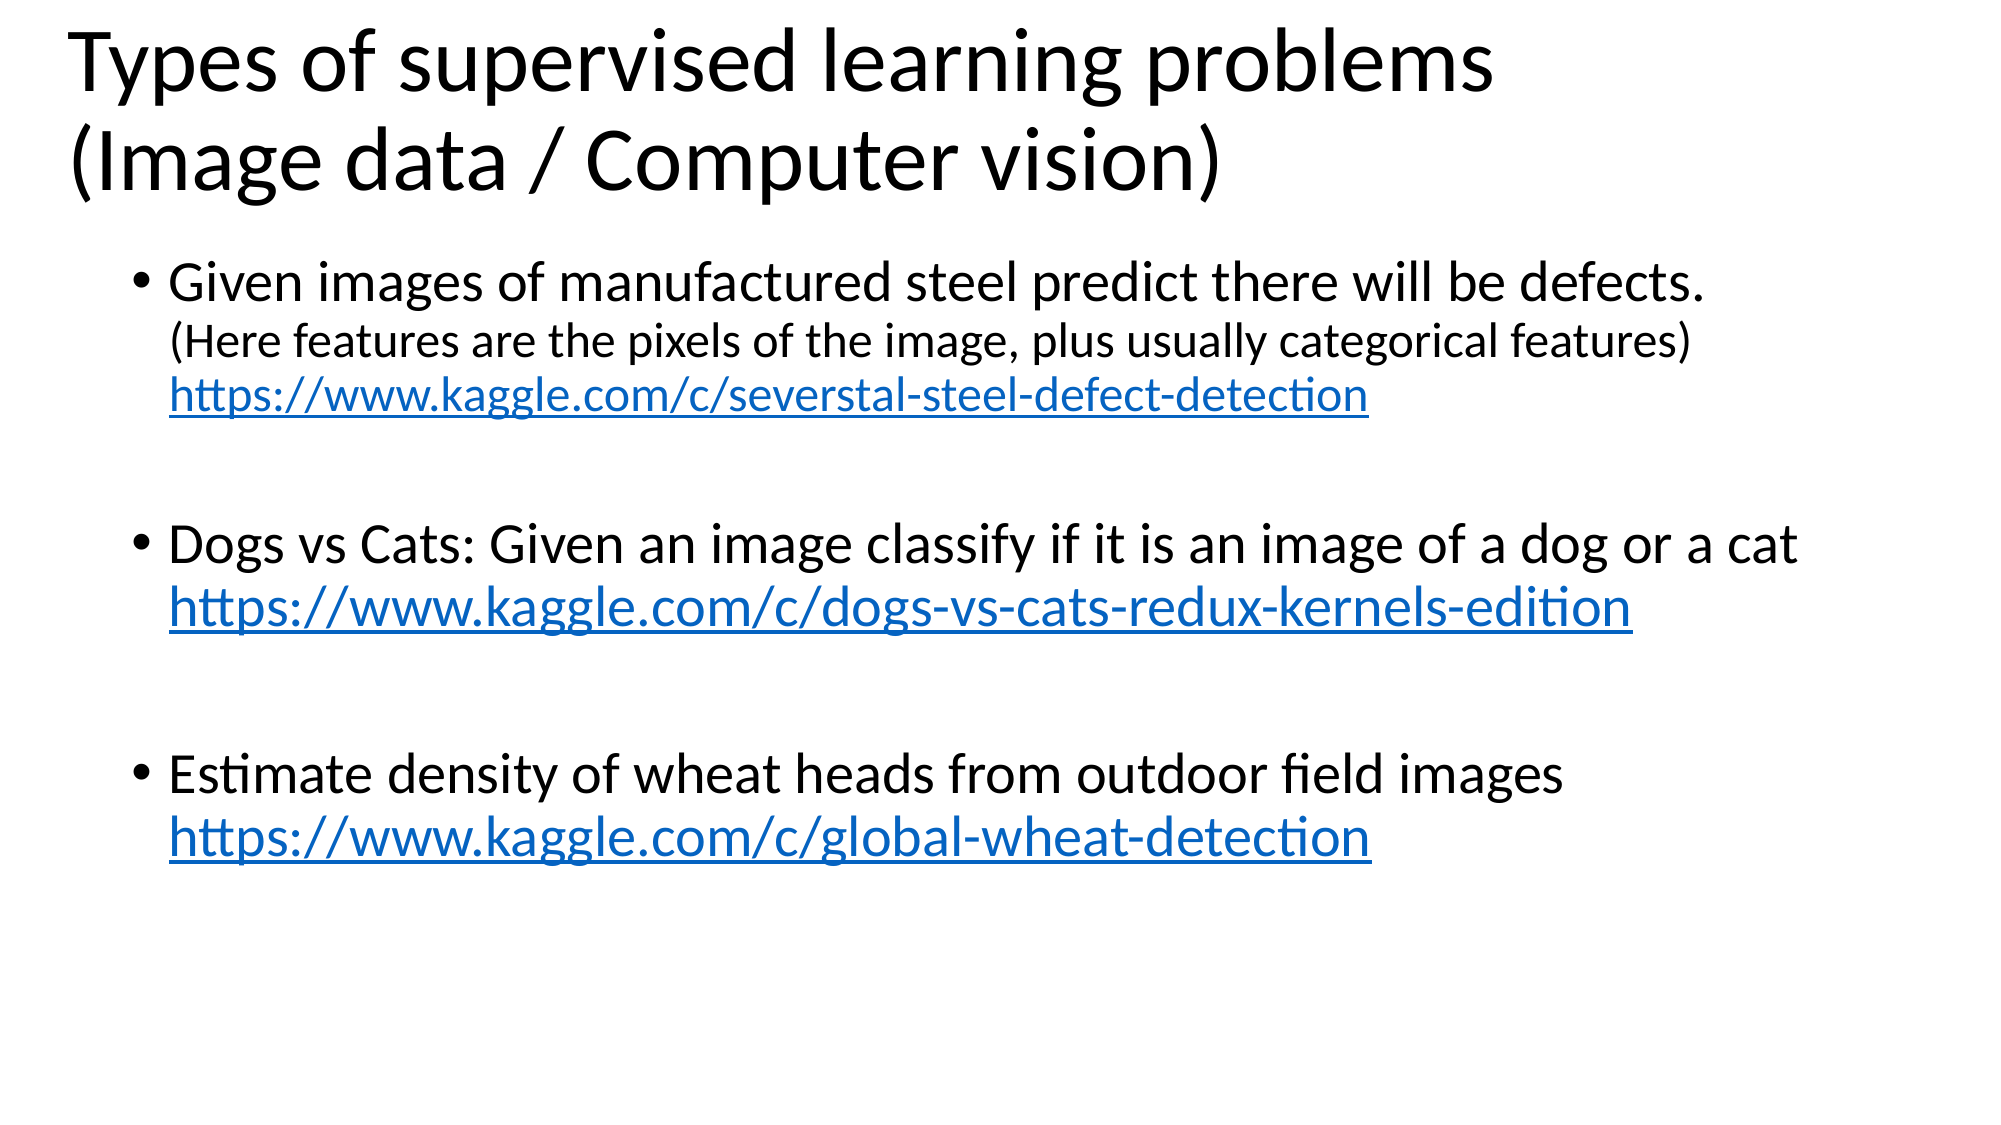

# Types of supervised learning problems (Image data / Computer vision)
Given images of manufactured steel predict there will be defects.
(Here features are the pixels of the image, plus usually categorical features)
https://www.kaggle.com/c/severstal-steel-defect-detection
Dogs vs Cats: Given an image classify if it is an image of a dog or a cat https://www.kaggle.com/c/dogs-vs-cats-redux-kernels-edition

Estimate density of wheat heads from outdoor field images
https://www.kaggle.com/c/global-wheat-detection